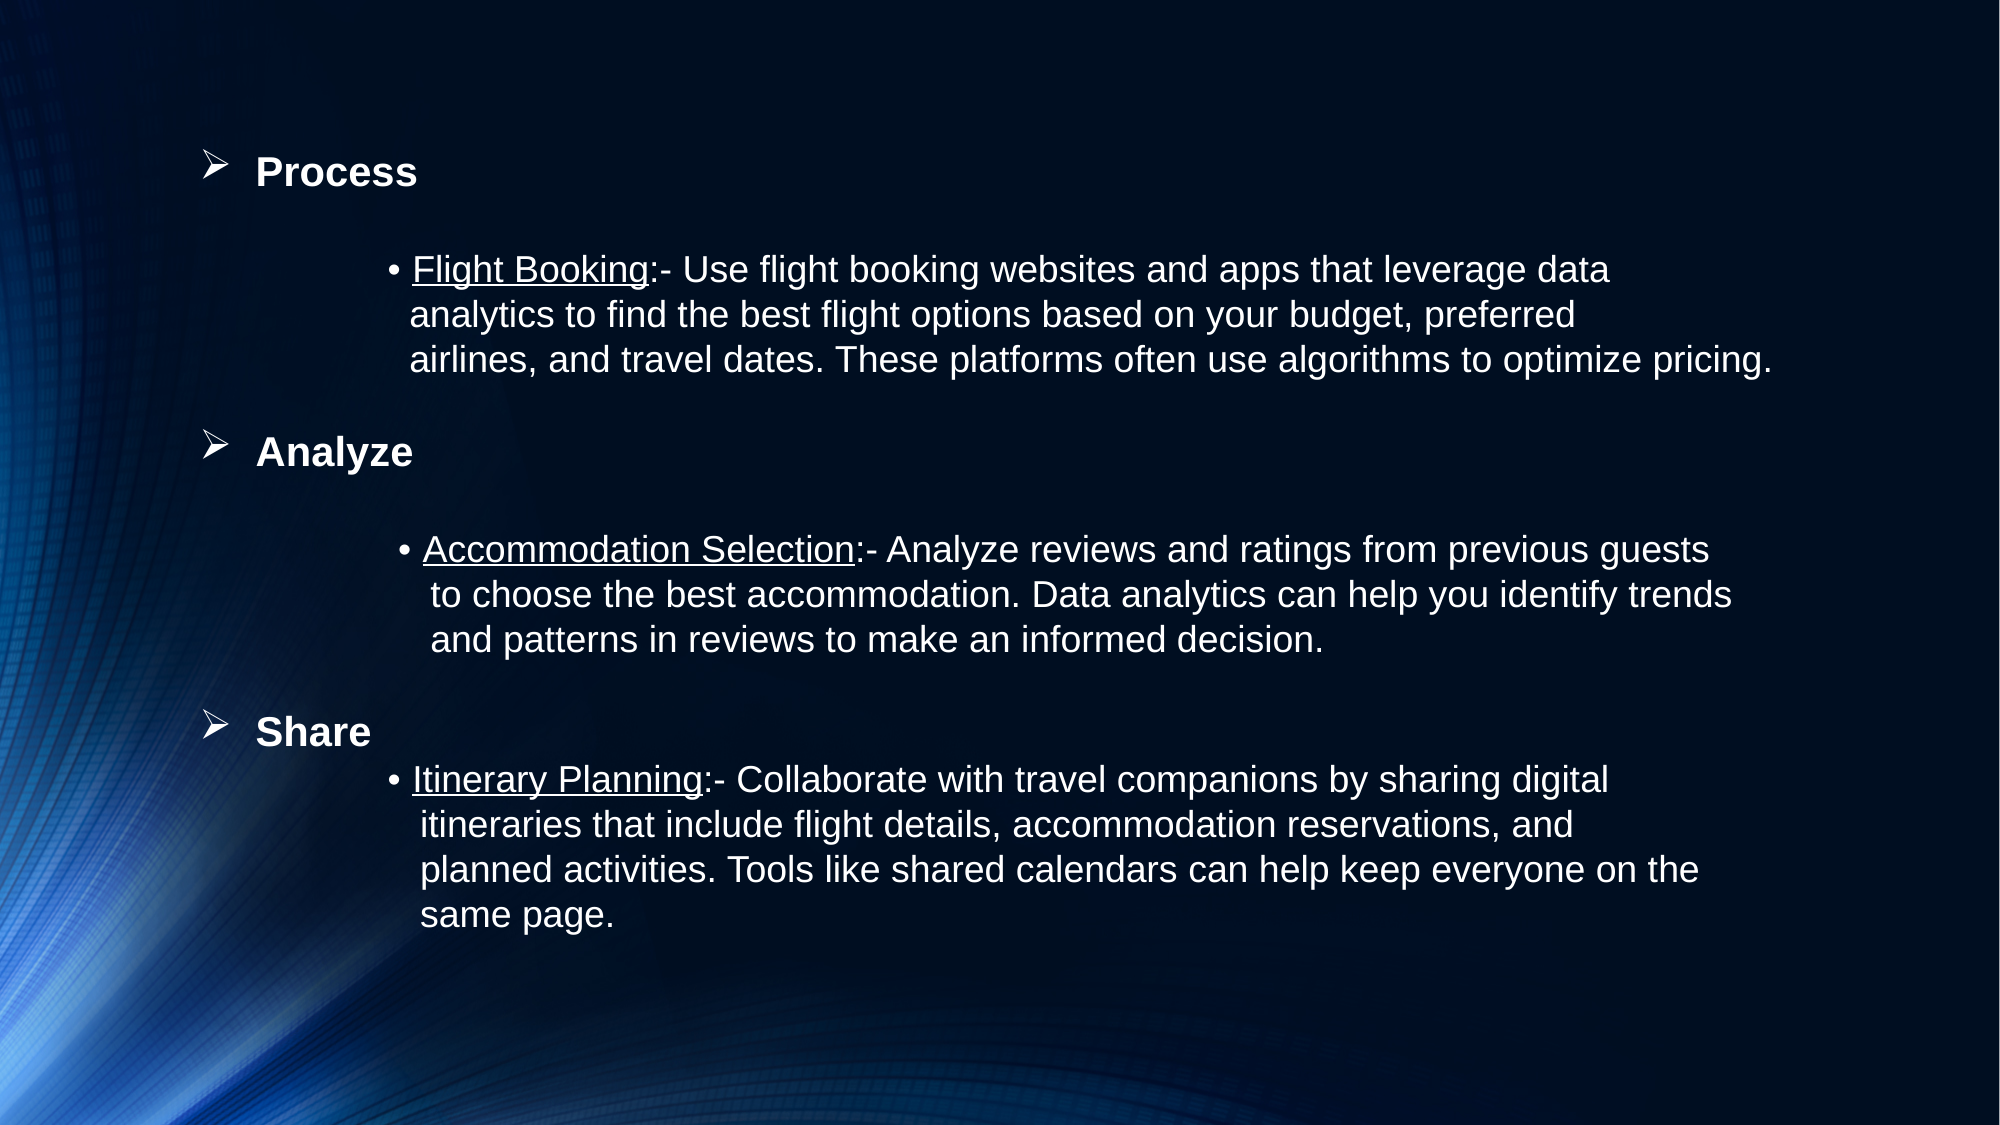

Process

                  • Flight Booking:- Use flight booking websites and apps that leverage data
                    analytics to find the best flight options based on your budget, preferred
                    airlines, and travel dates. These platforms often use algorithms to optimize pricing.

Analyze

                   • Accommodation Selection:- Analyze reviews and ratings from previous guests
                      to choose the best accommodation. Data analytics can help you identify trends
                      and patterns in reviews to make an informed decision.

Share
                  • Itinerary Planning:- Collaborate with travel companions by sharing digital
                     itineraries that include flight details, accommodation reservations, and
                     planned activities. Tools like shared calendars can help keep everyone on the
                     same page.